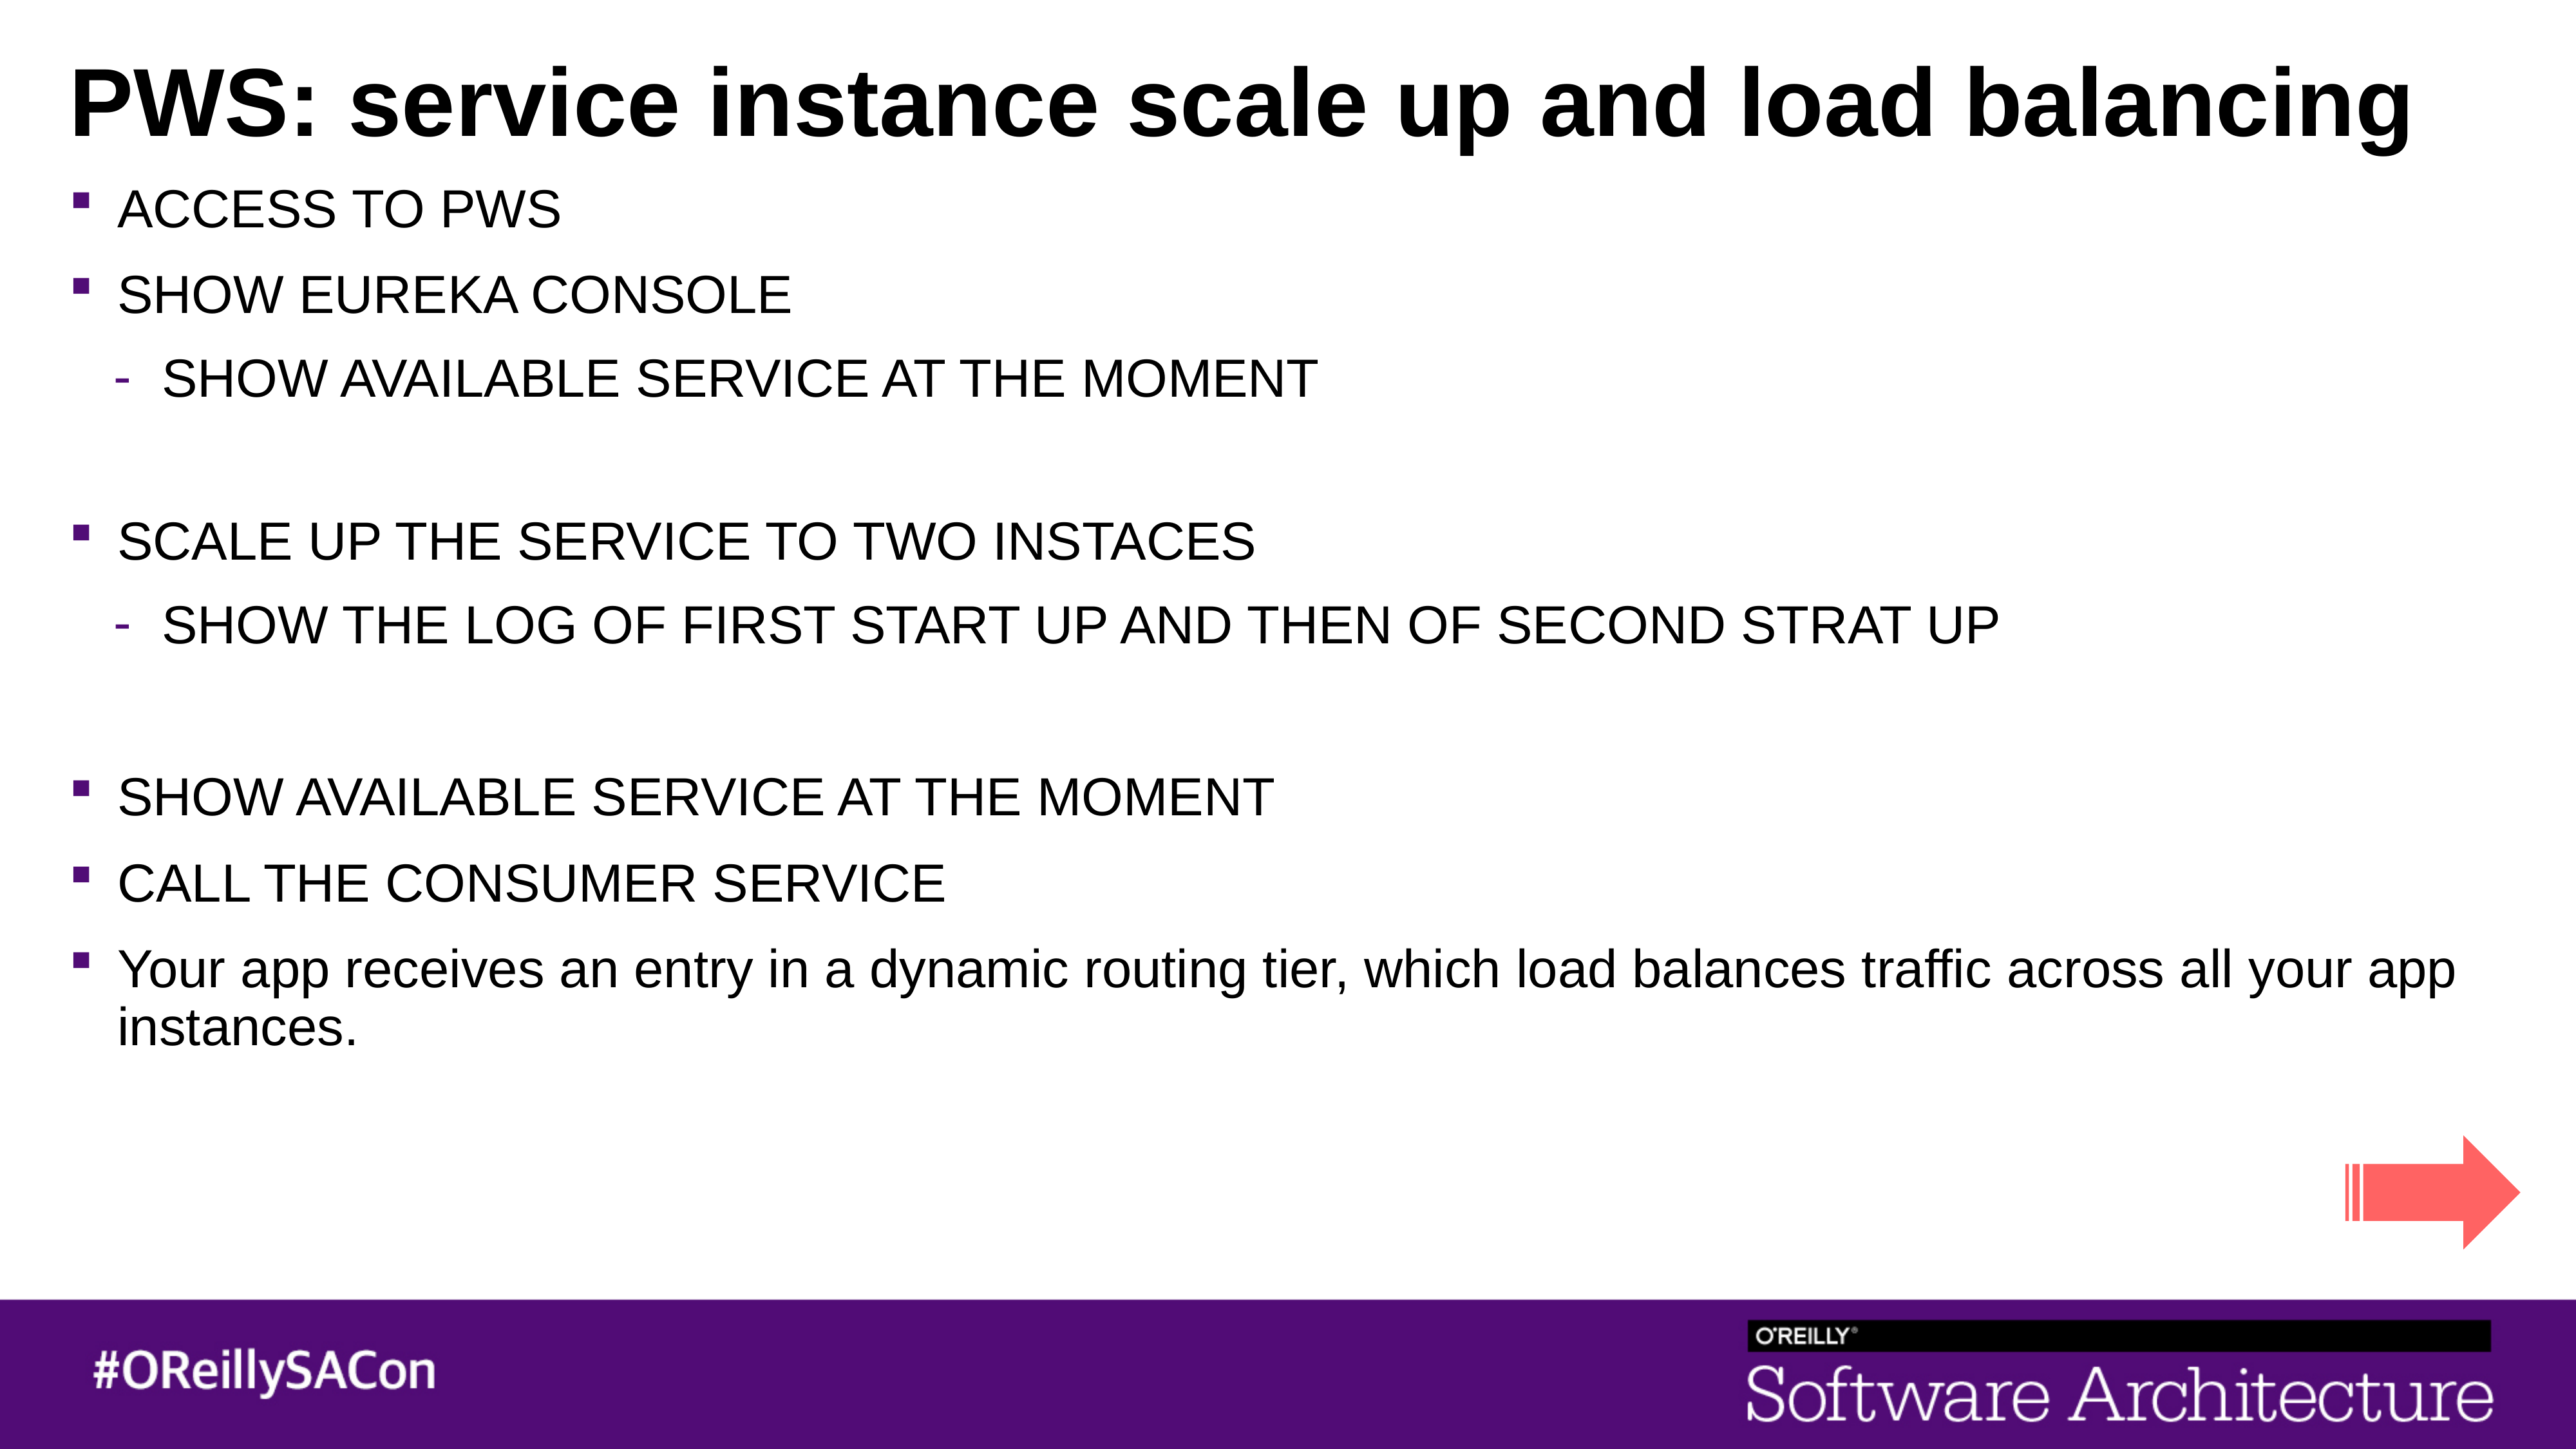

# PWS: service instance scale up and load balancing
ACCESS TO PWS
SHOW EUREKA CONSOLE
SHOW AVAILABLE SERVICE AT THE MOMENT

SCALE UP THE SERVICE TO TWO INSTACES
SHOW THE LOG OF FIRST START UP AND THEN OF SECOND STRAT UP

SHOW AVAILABLE SERVICE AT THE MOMENT
CALL THE CONSUMER SERVICE
Your app receives an entry in a dynamic routing tier, which load balances traffic across all your app instances.